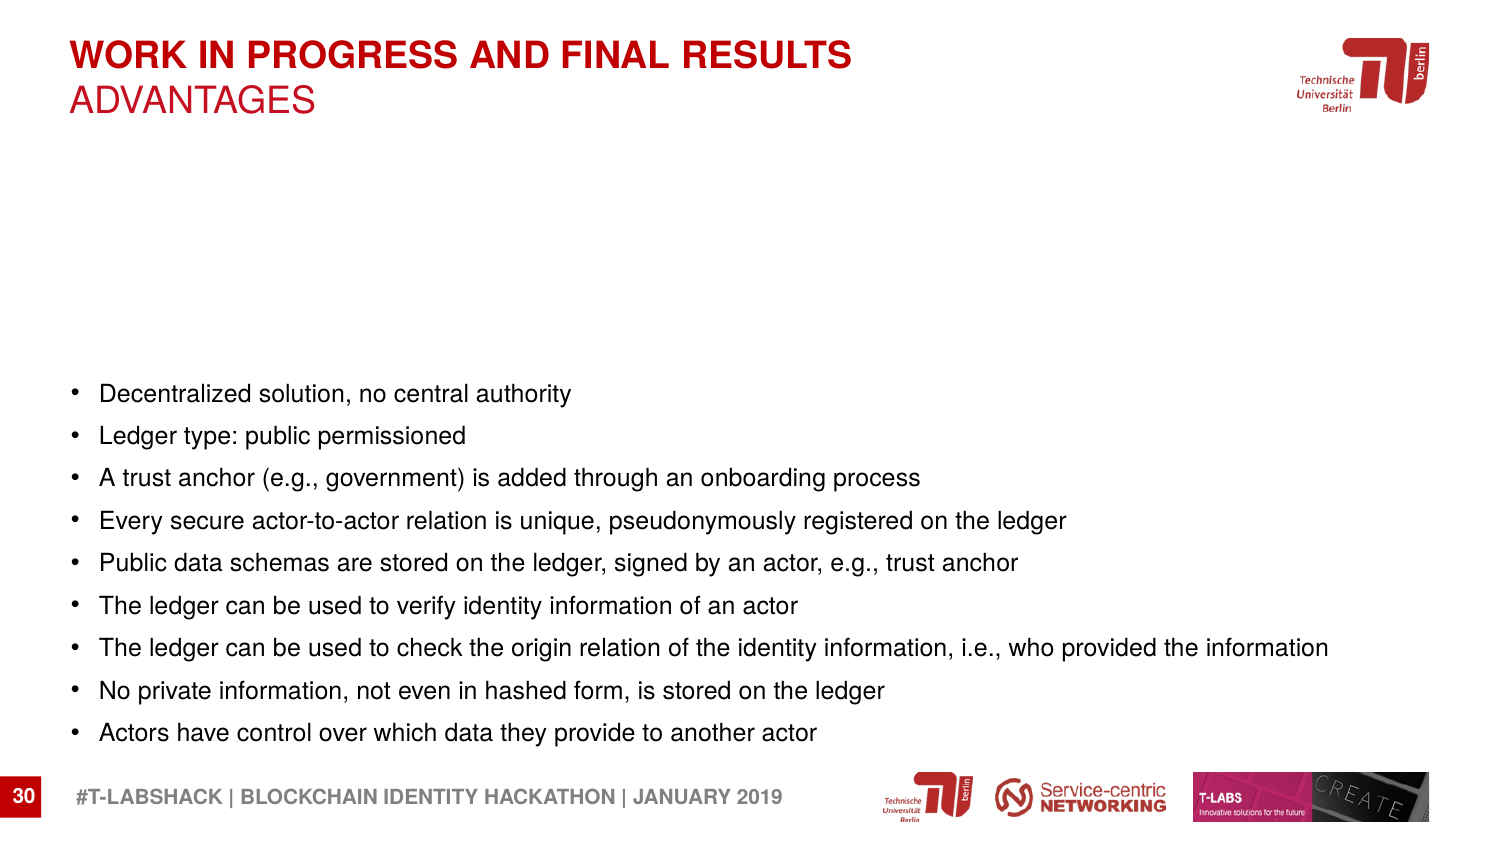

Work in Progress and Final Results
ADVANTAGES

Decentralized solution, no central authority
Ledger type: public permissioned
A trust anchor (e.g., government) is added through an onboarding process
Every secure actor-to-actor relation is unique, pseudonymously registered on the ledger
Public data schemas are stored on the ledger, signed by an actor, e.g., trust anchor
The ledger can be used to verify identity information of an actor
The ledger can be used to check the origin relation of the identity information, i.e., who provided the information
No private information, not even in hashed form, is stored on the ledger
Actors have control over which data they provide to another actor